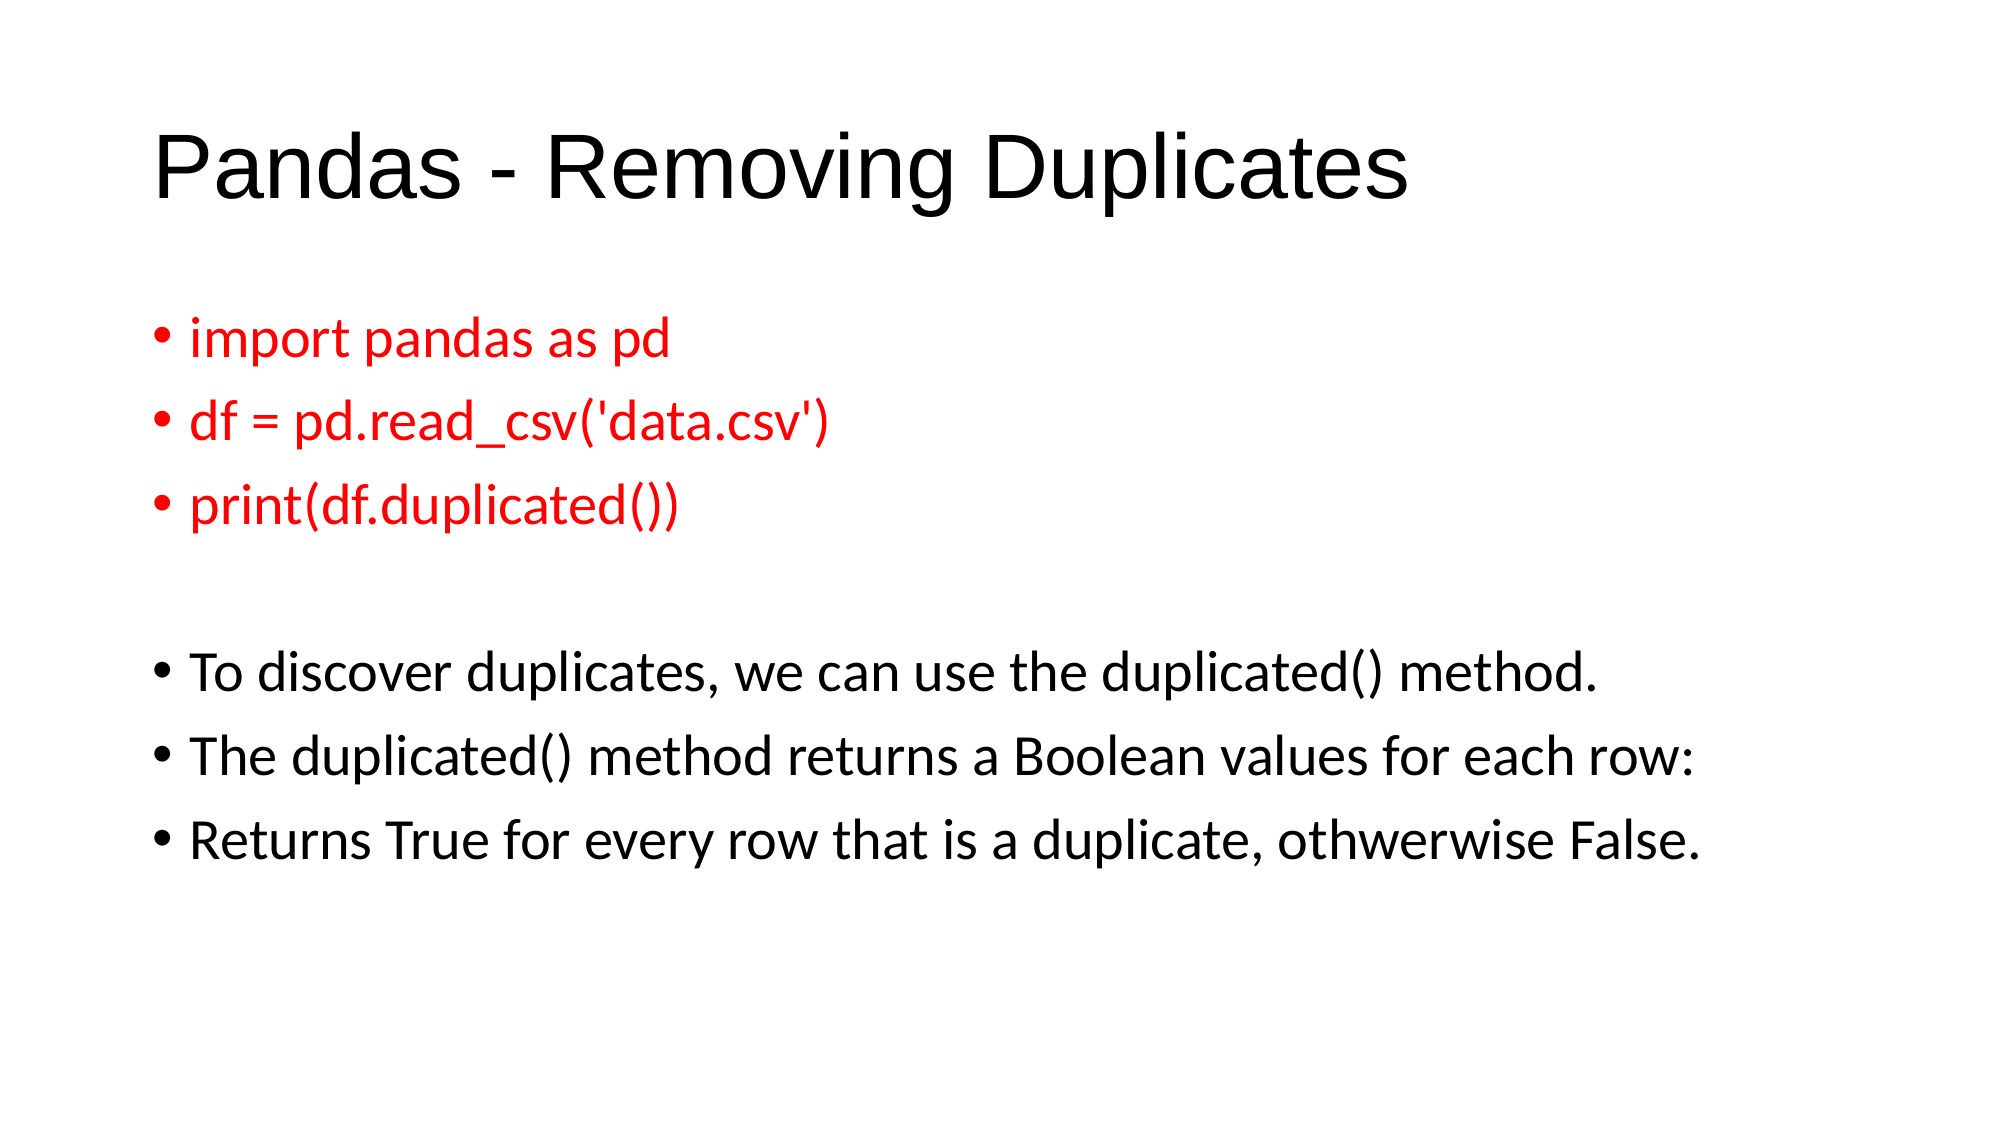

# Pandas - Removing Duplicates
import pandas as pd
df = pd.read_csv('data.csv')
print(df.duplicated())

To discover duplicates, we can use the duplicated() method.
The duplicated() method returns a Boolean values for each row:
Returns True for every row that is a duplicate, othwerwise False.